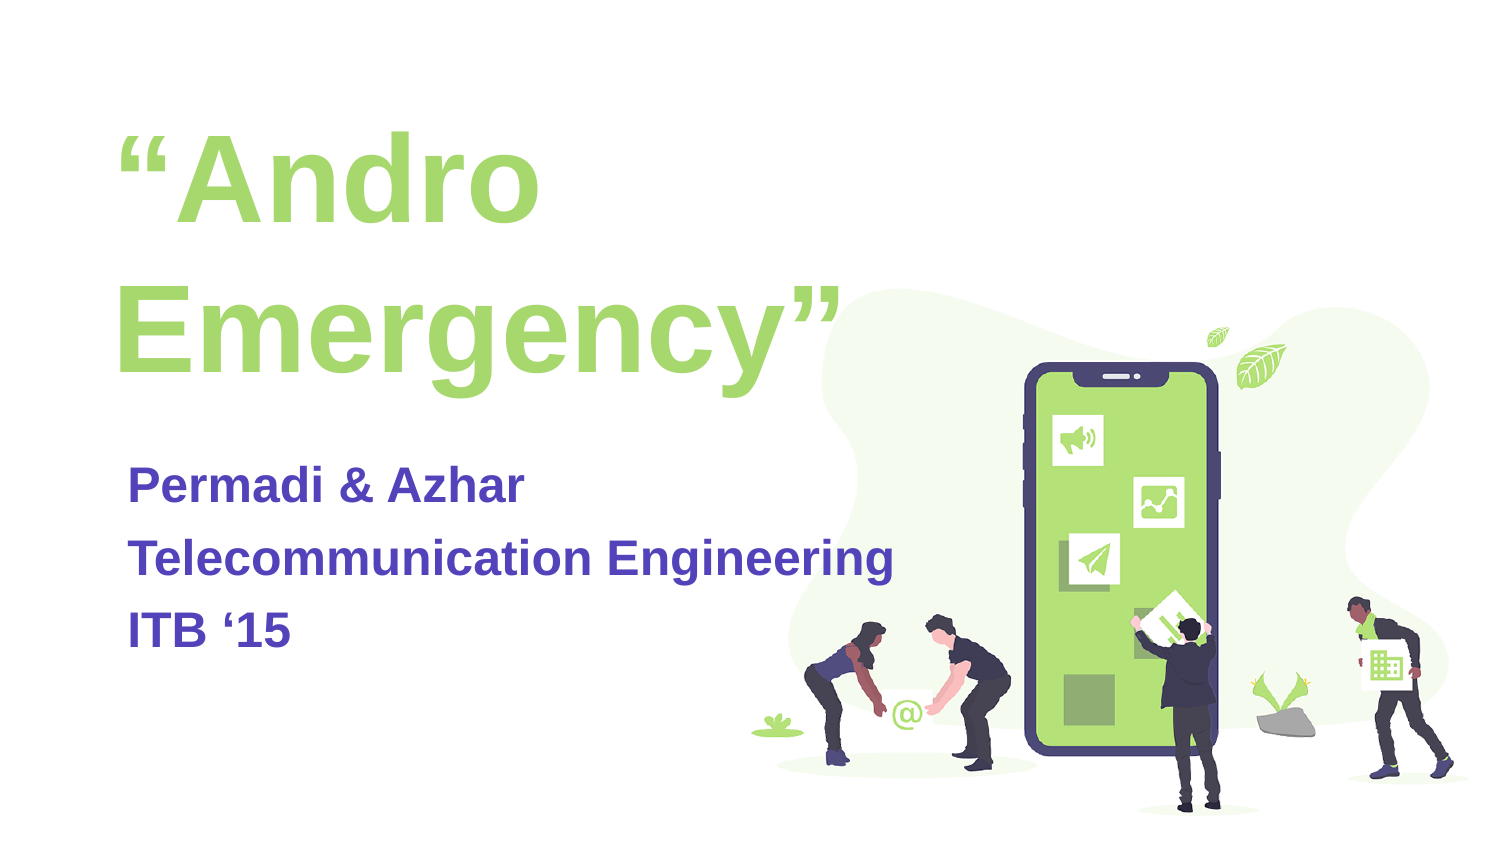

# “Andro Emergency”
Permadi & Azhar
Telecommunication Engineering
ITB ‘15